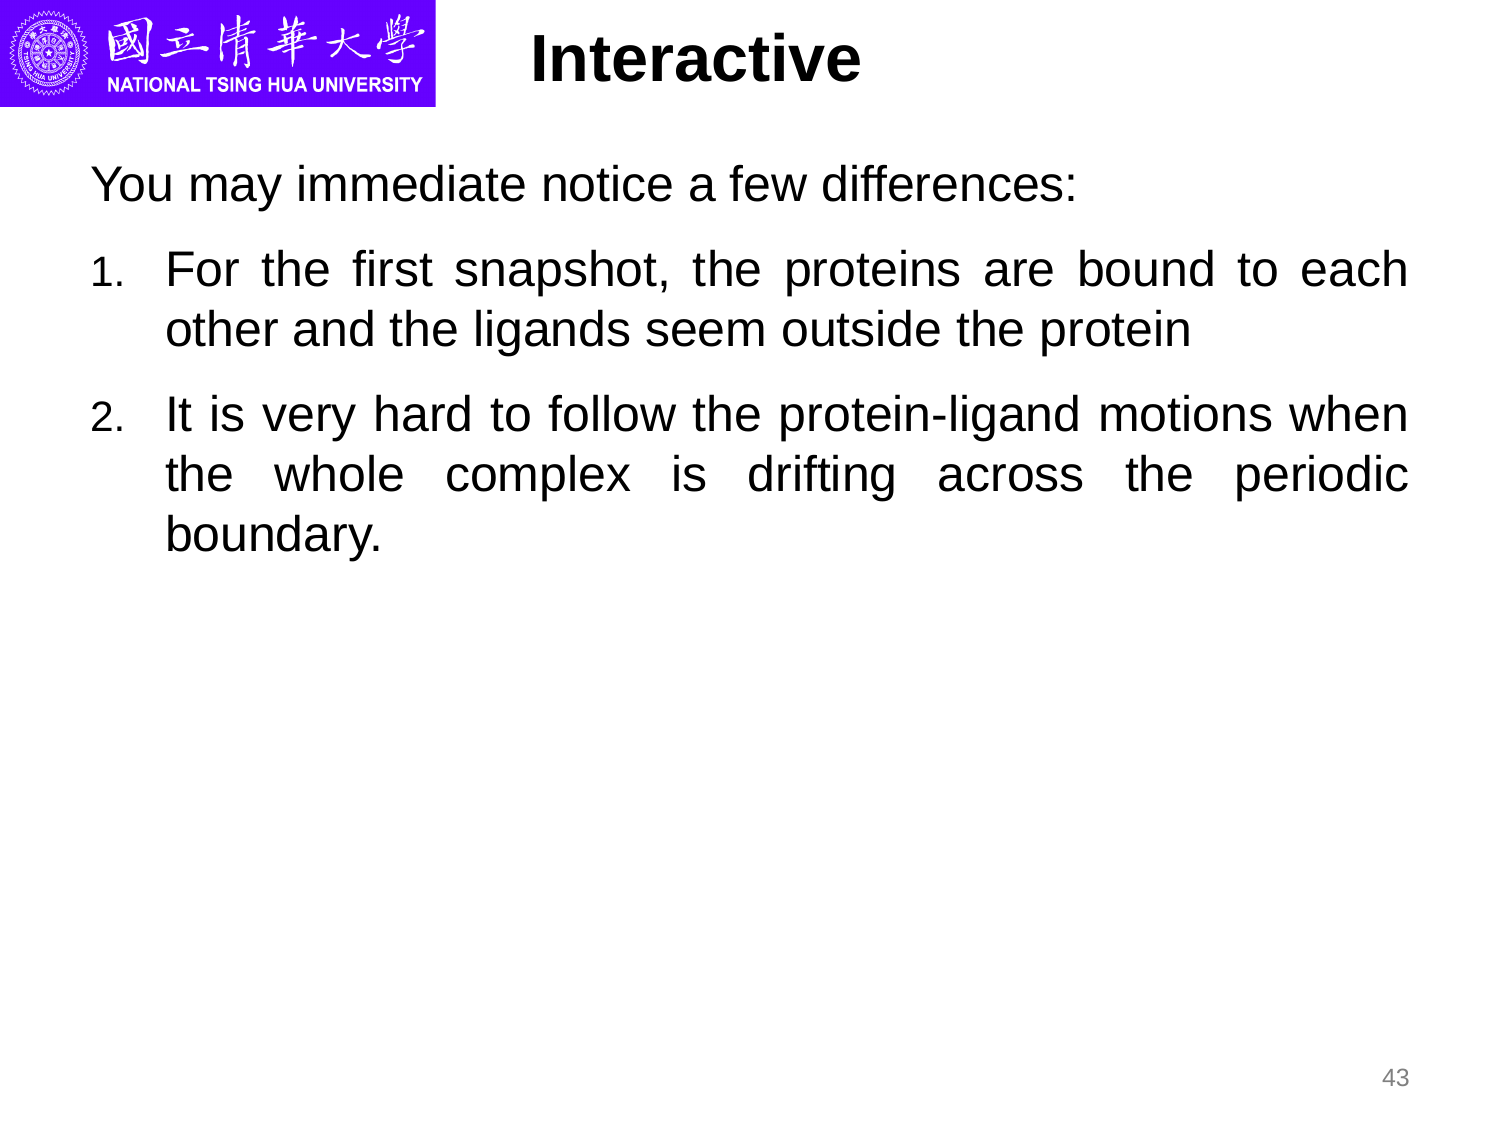

# Interactive
You may immediate notice a few differences:
For the first snapshot, the proteins are bound to each other and the ligands seem outside the protein
It is very hard to follow the protein-ligand motions when the whole complex is drifting across the periodic boundary.
43